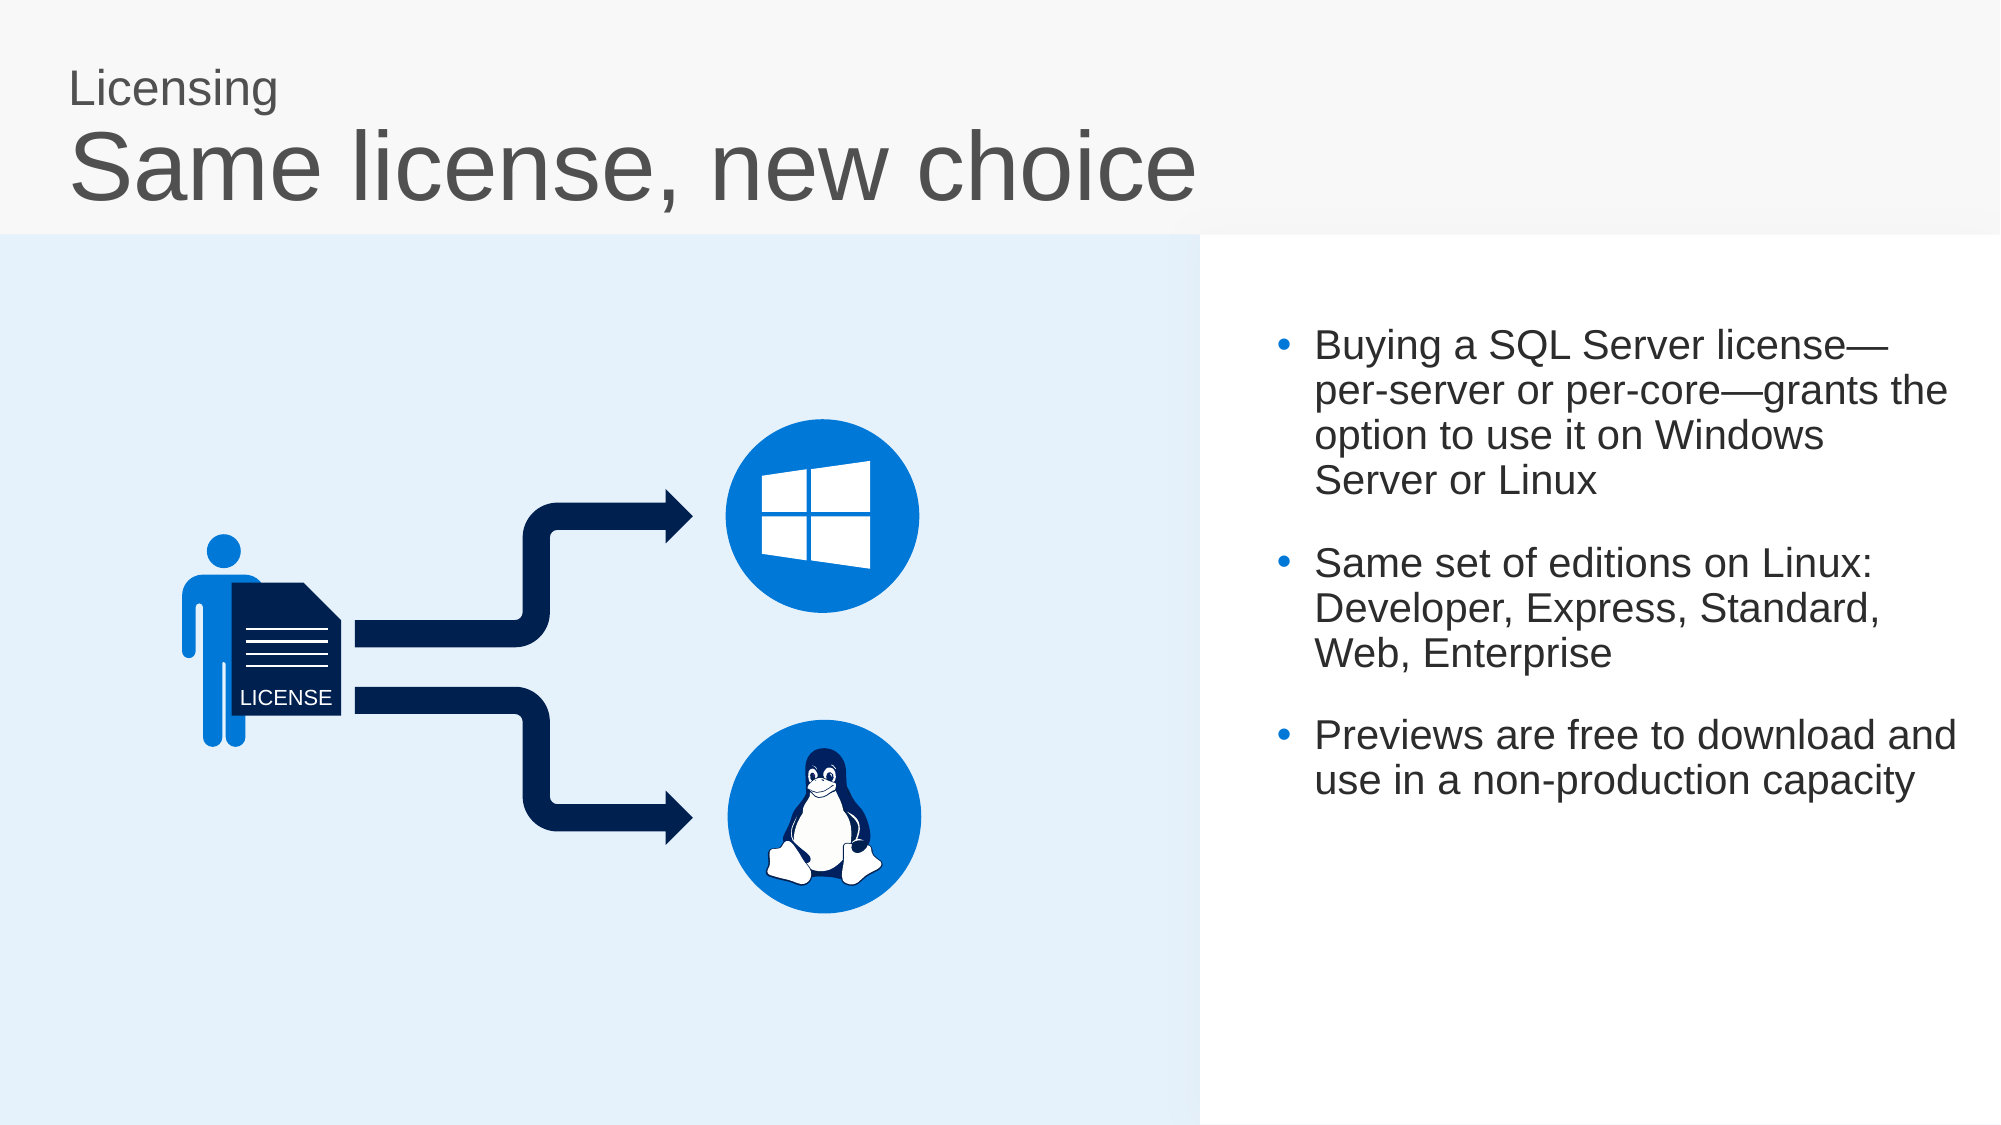

Licensing
Same license, new choice

Buying a SQL Server license—per-server or per-core—grants the option to use it on Windows Server or Linux
Same set of editions on Linux: Developer, Express, Standard, Web, Enterprise
Previews are free to download and use in a non-production capacity

LICENSE